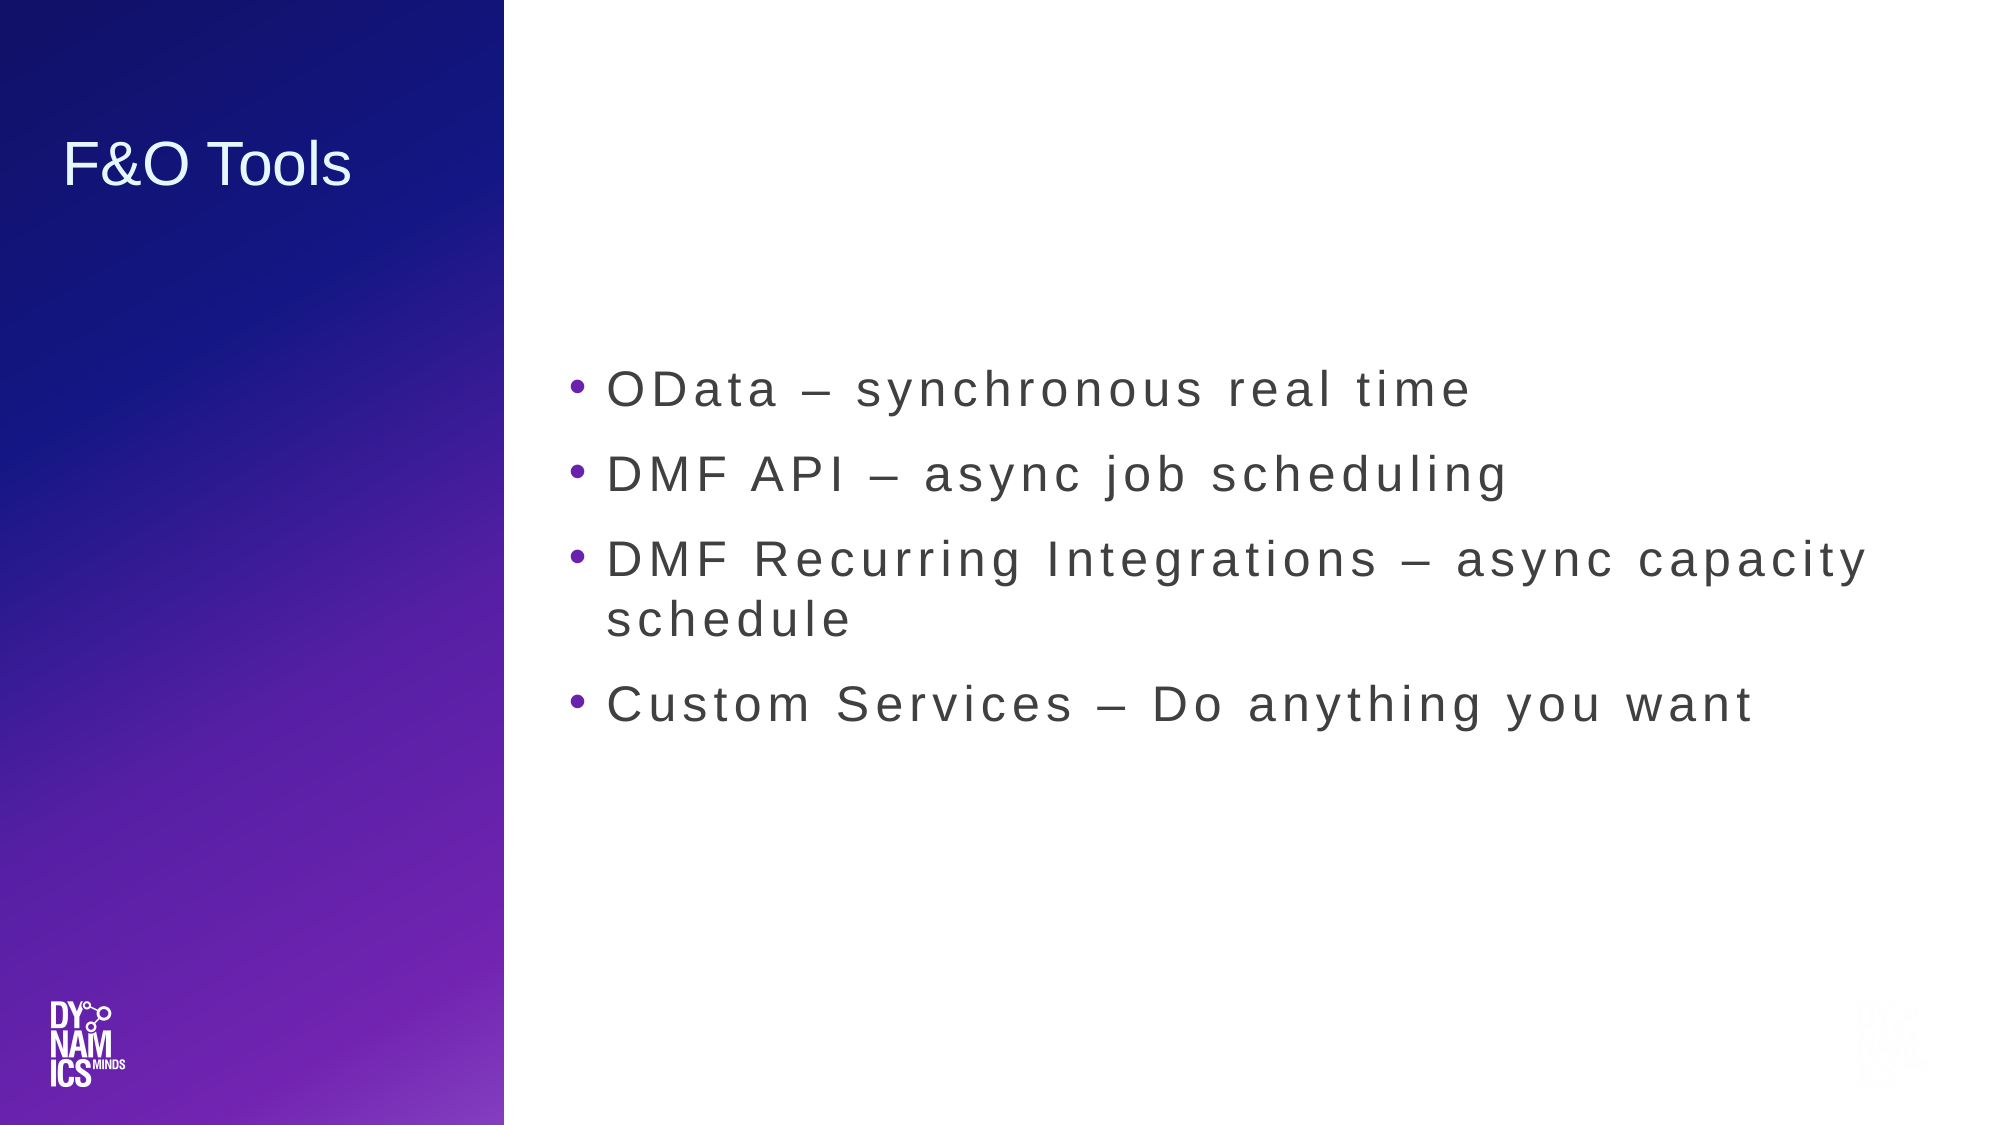

OData – synchronous real time
DMF API – async job scheduling
DMF Recurring Integrations – async capacity schedule
Custom Services – Do anything you want
# F&O Tools